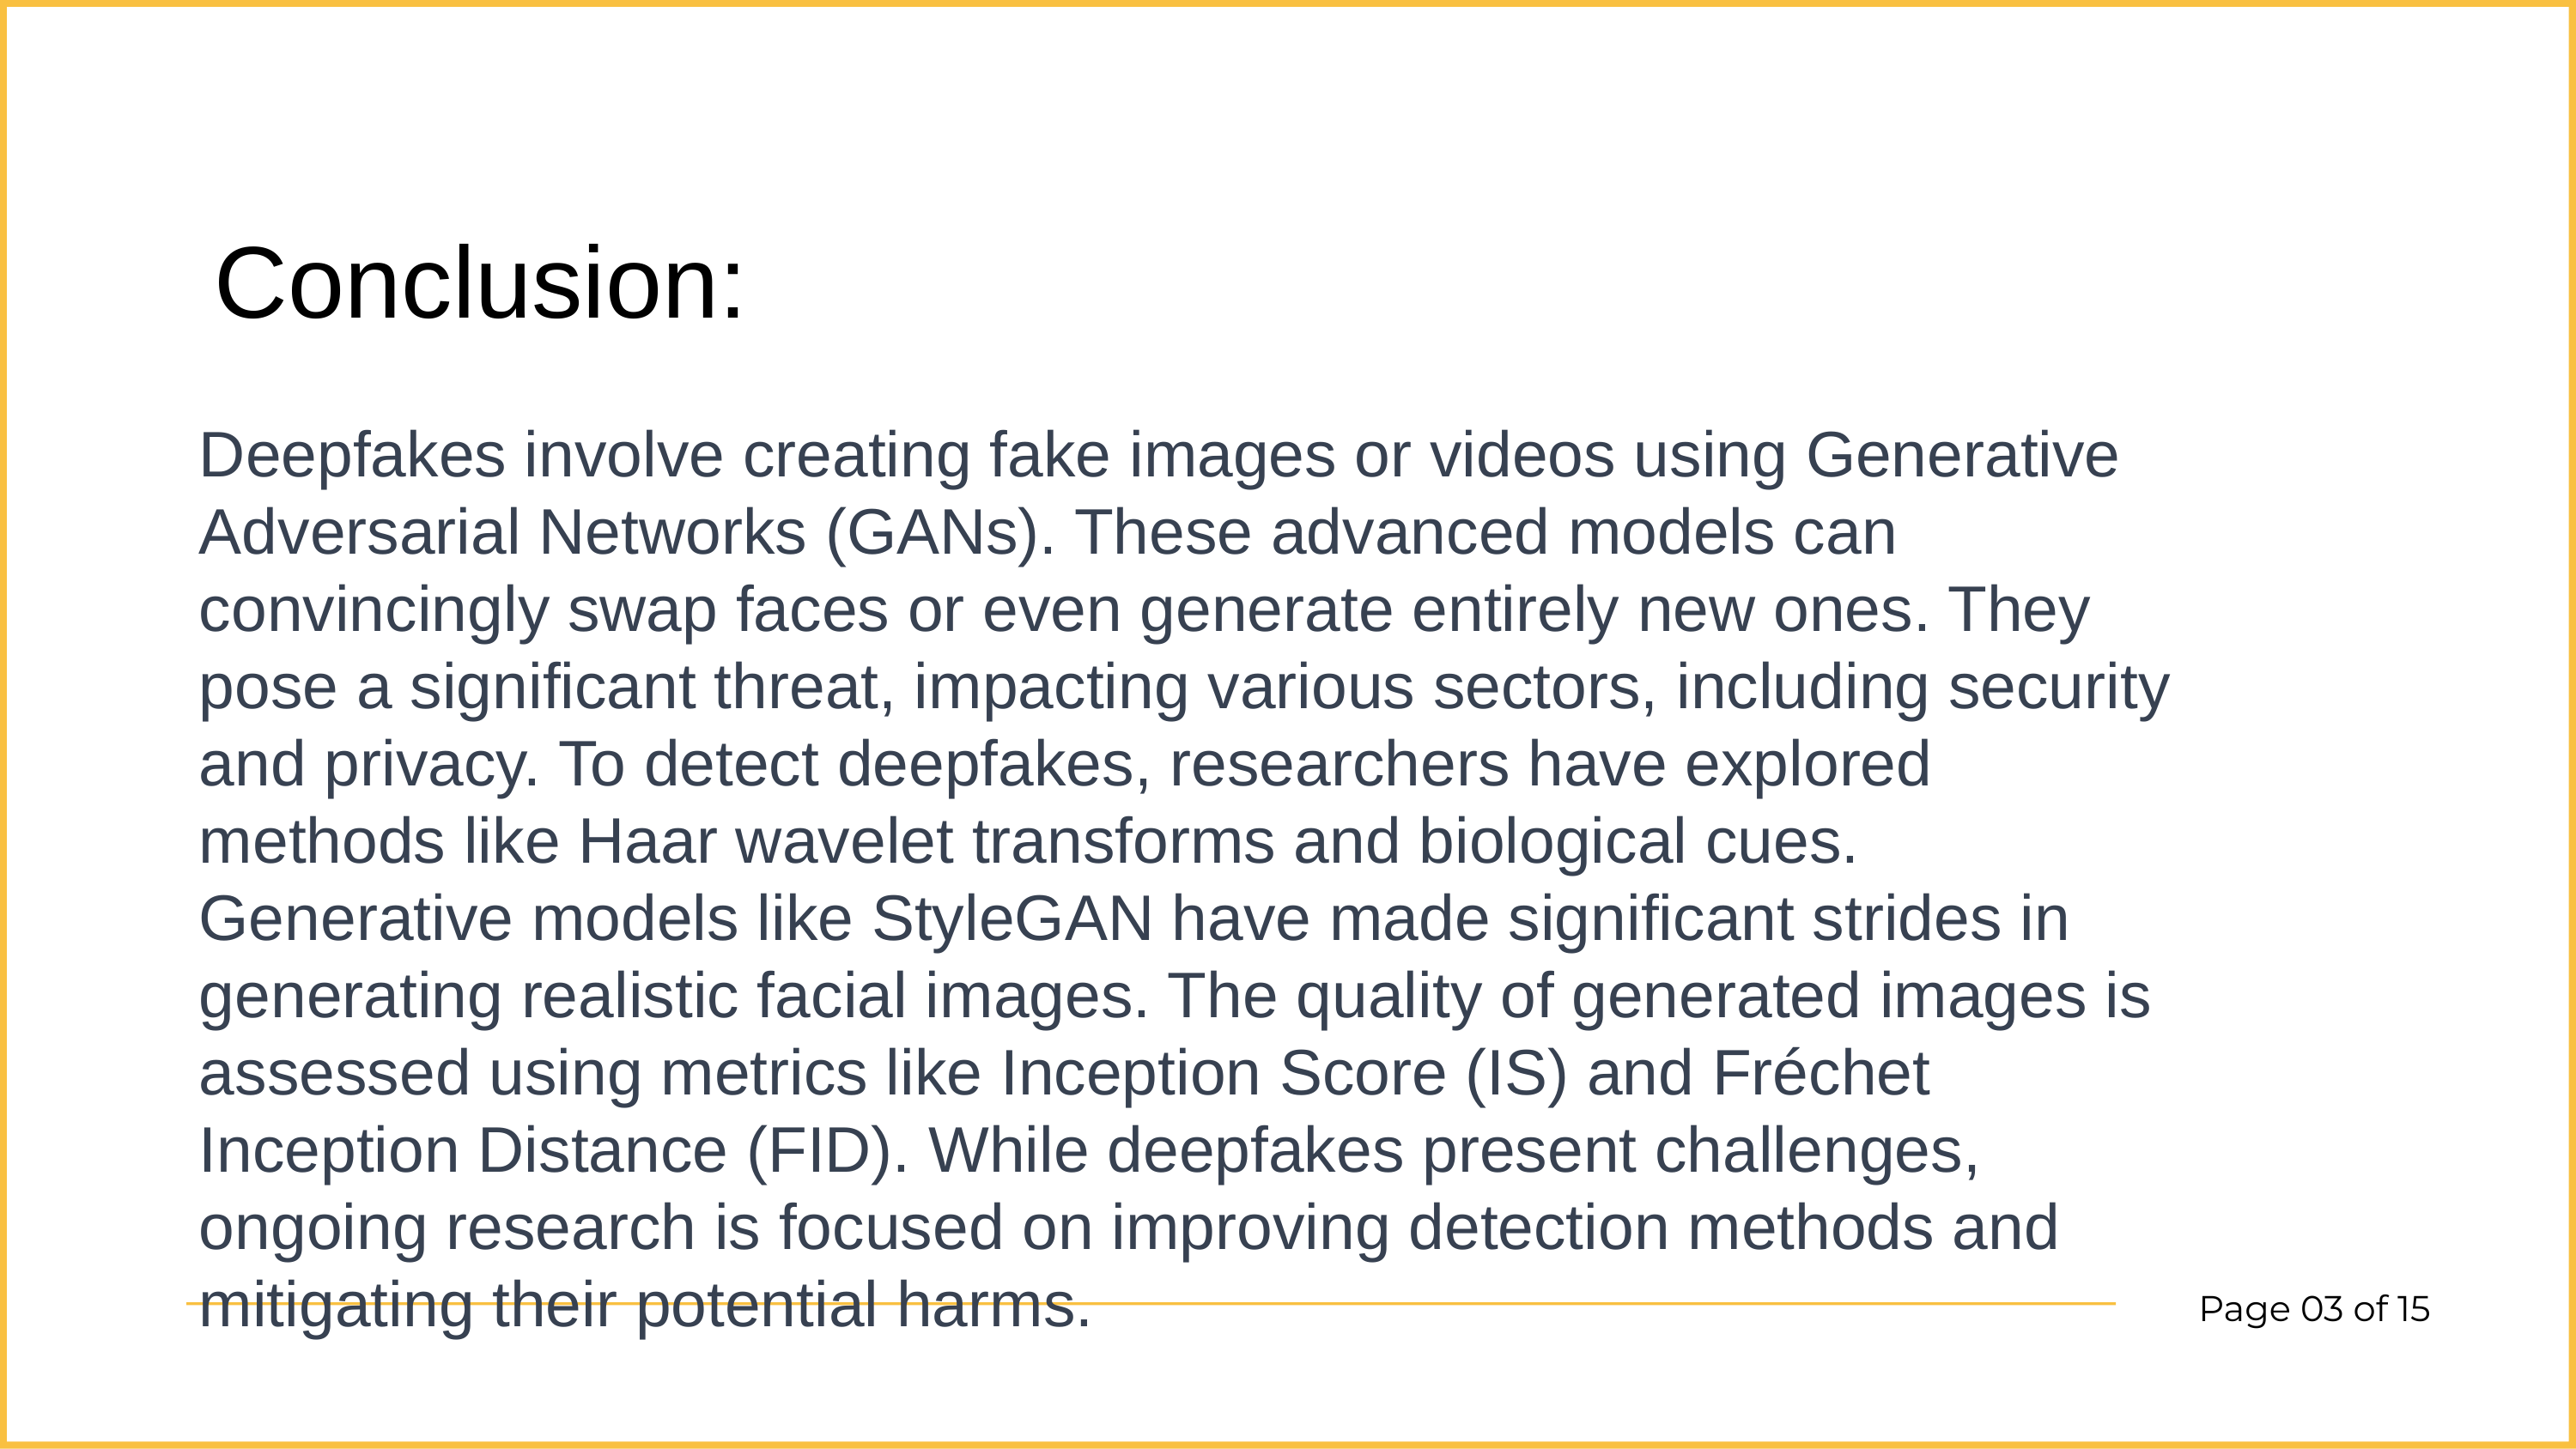

Conclusion:
Deepfakes involve creating fake images or videos using Generative Adversarial Networks (GANs). These advanced models can convincingly swap faces or even generate entirely new ones. They pose a significant threat, impacting various sectors, including security and privacy. To detect deepfakes, researchers have explored methods like Haar wavelet transforms and biological cues. Generative models like StyleGAN have made significant strides in generating realistic facial images. The quality of generated images is assessed using metrics like Inception Score (IS) and Fréchet Inception Distance (FID). While deepfakes present challenges, ongoing research is focused on improving detection methods and mitigating their potential harms.
Page 03 of 15